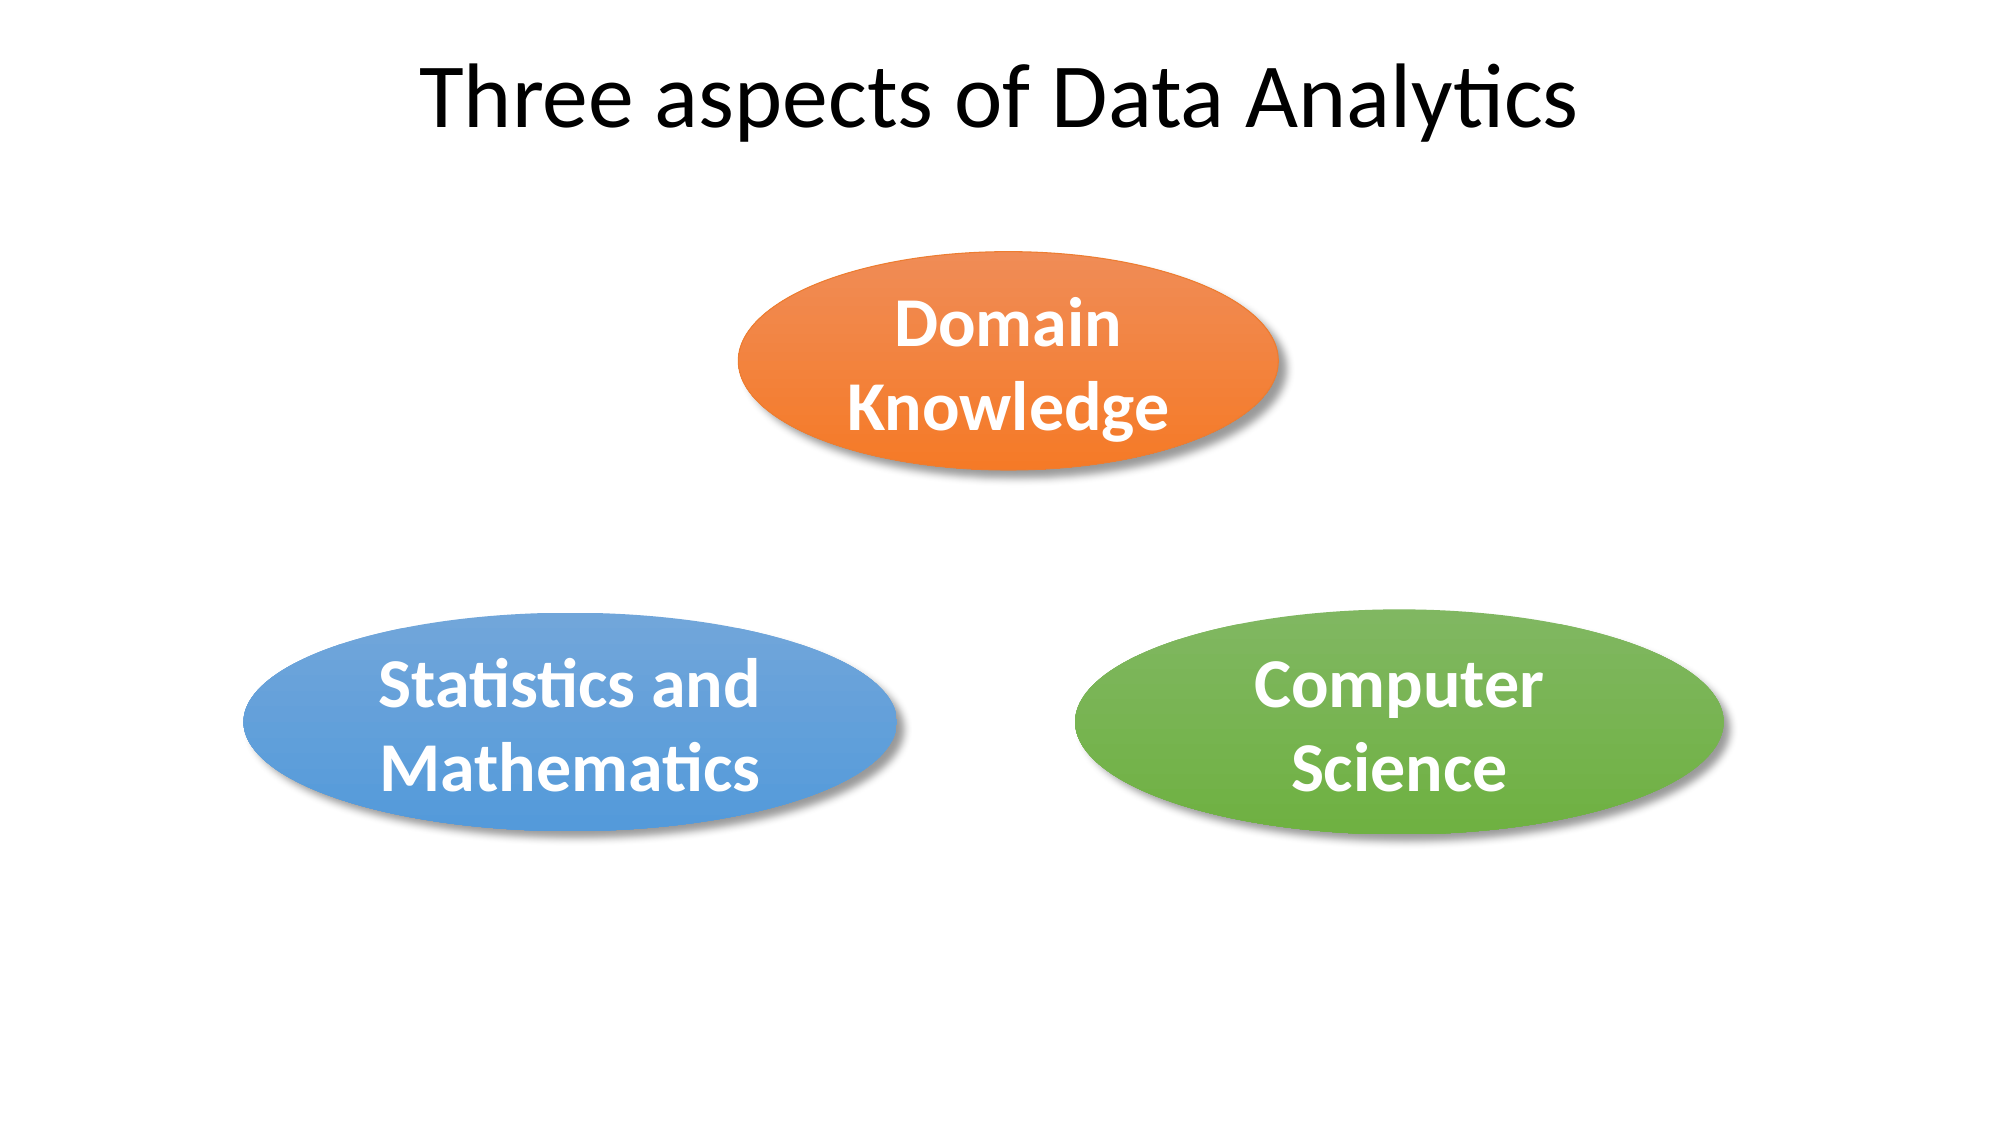

# Three aspects of Data Analytics
Domain Knowledge
Computer Science
Statistics and Mathematics